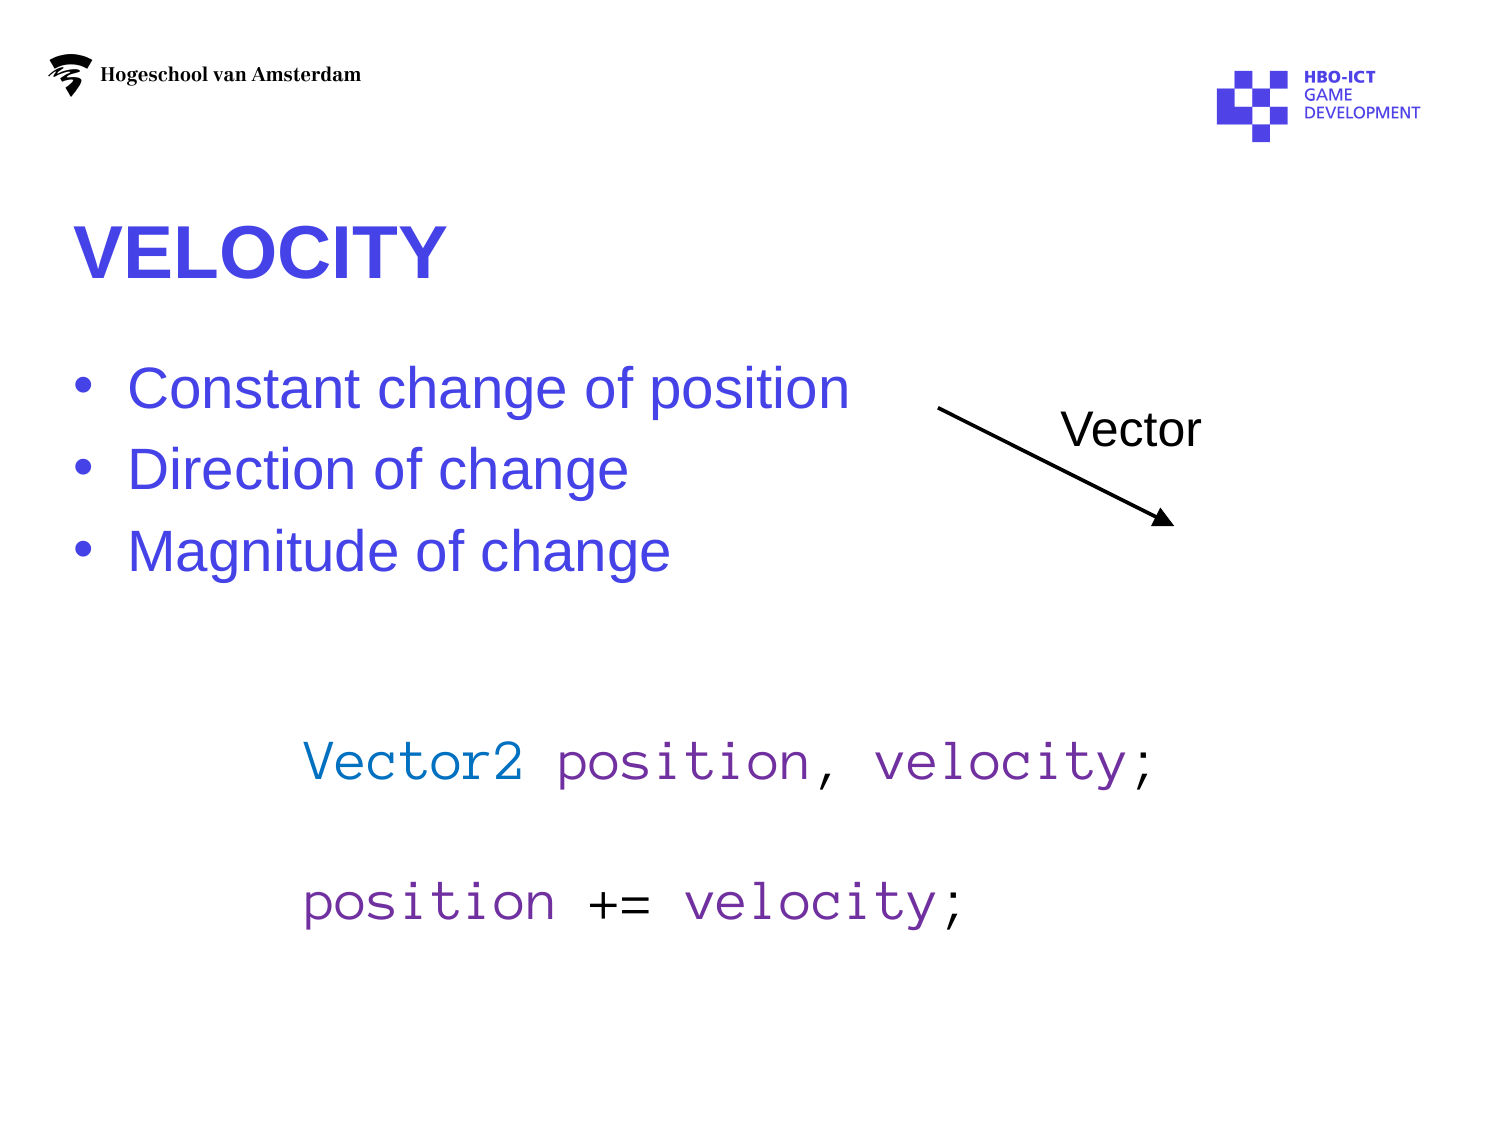

# Velocity
Constant change of position
Direction of change
Magnitude of change
Vector

Vector2 position, velocity;

position += velocity;